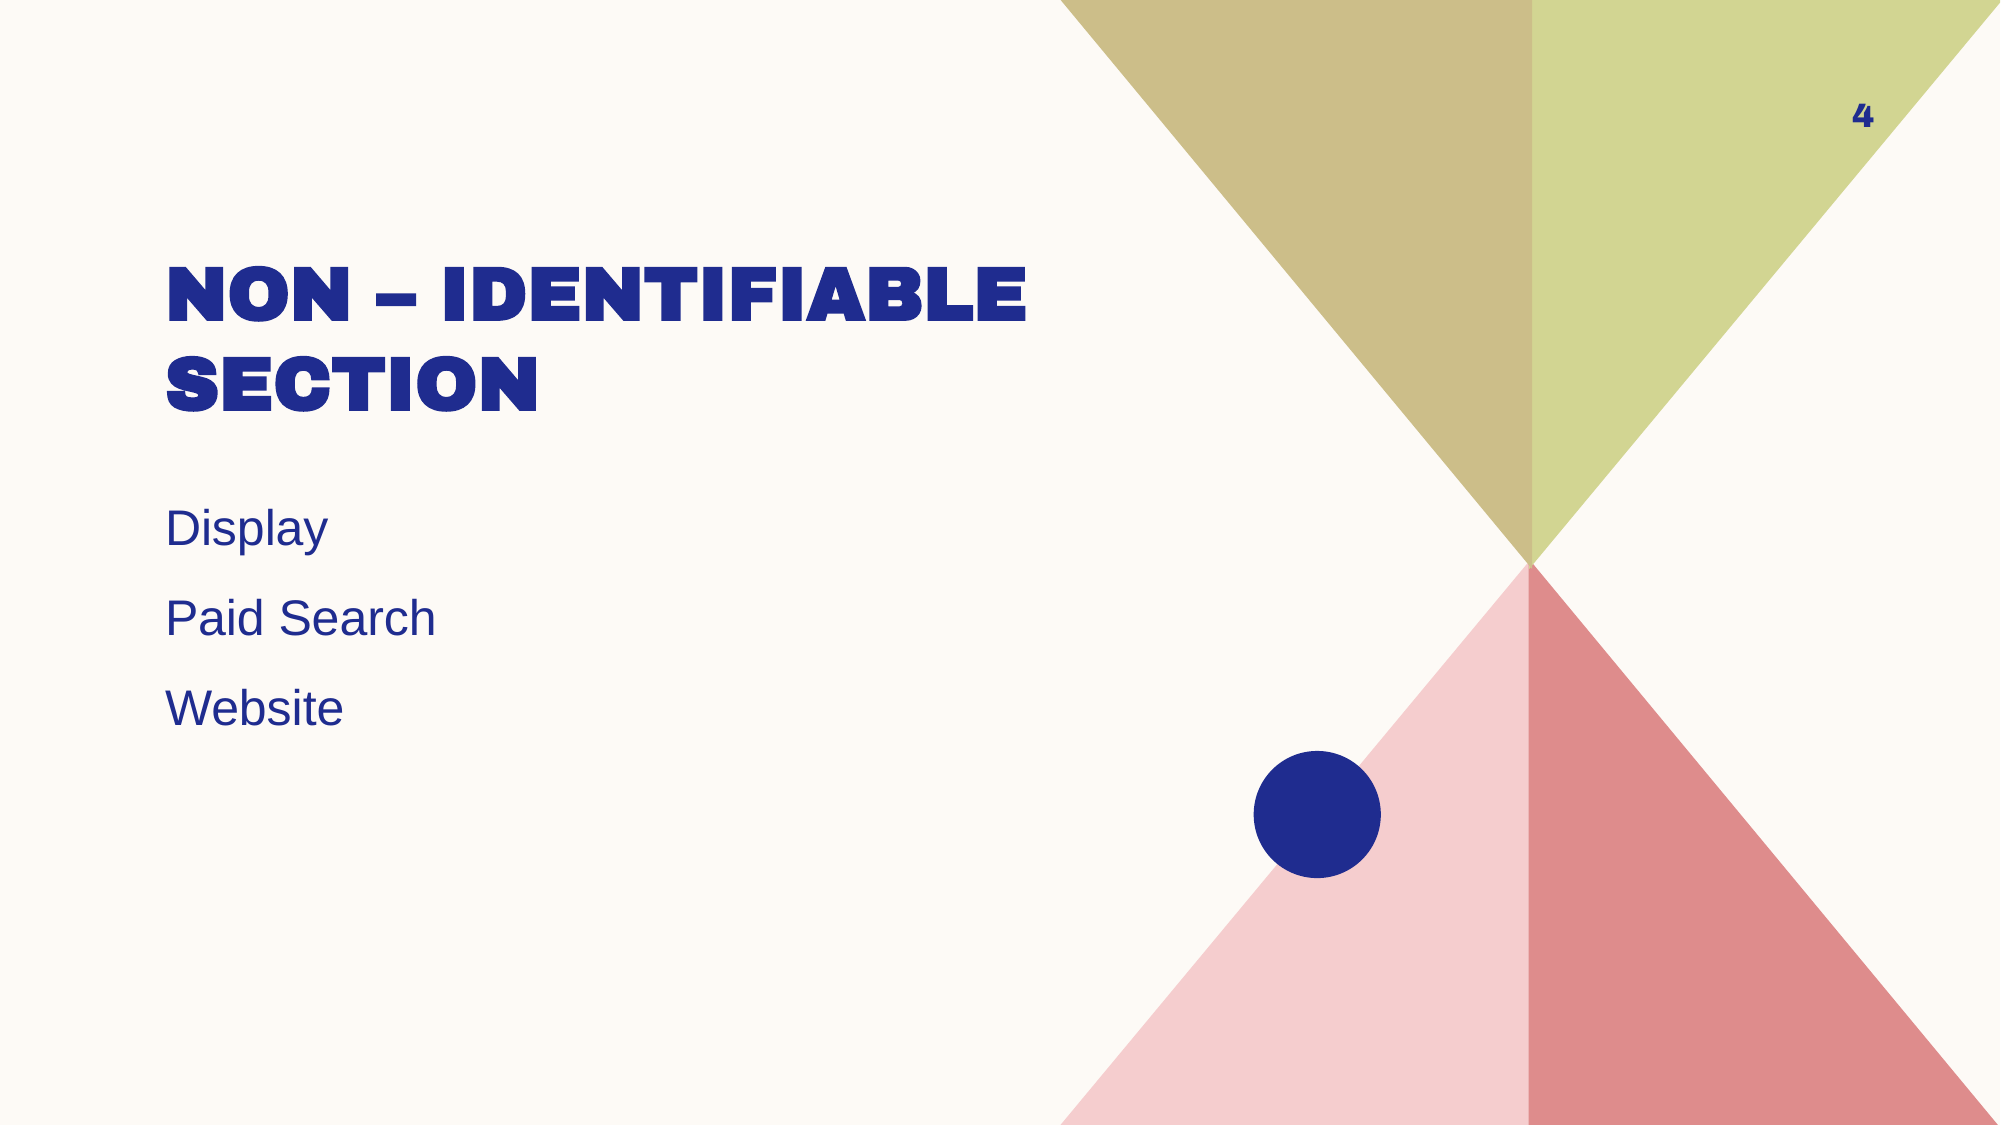

4
# Non – Identifiable Section
Display
Paid Search
Website